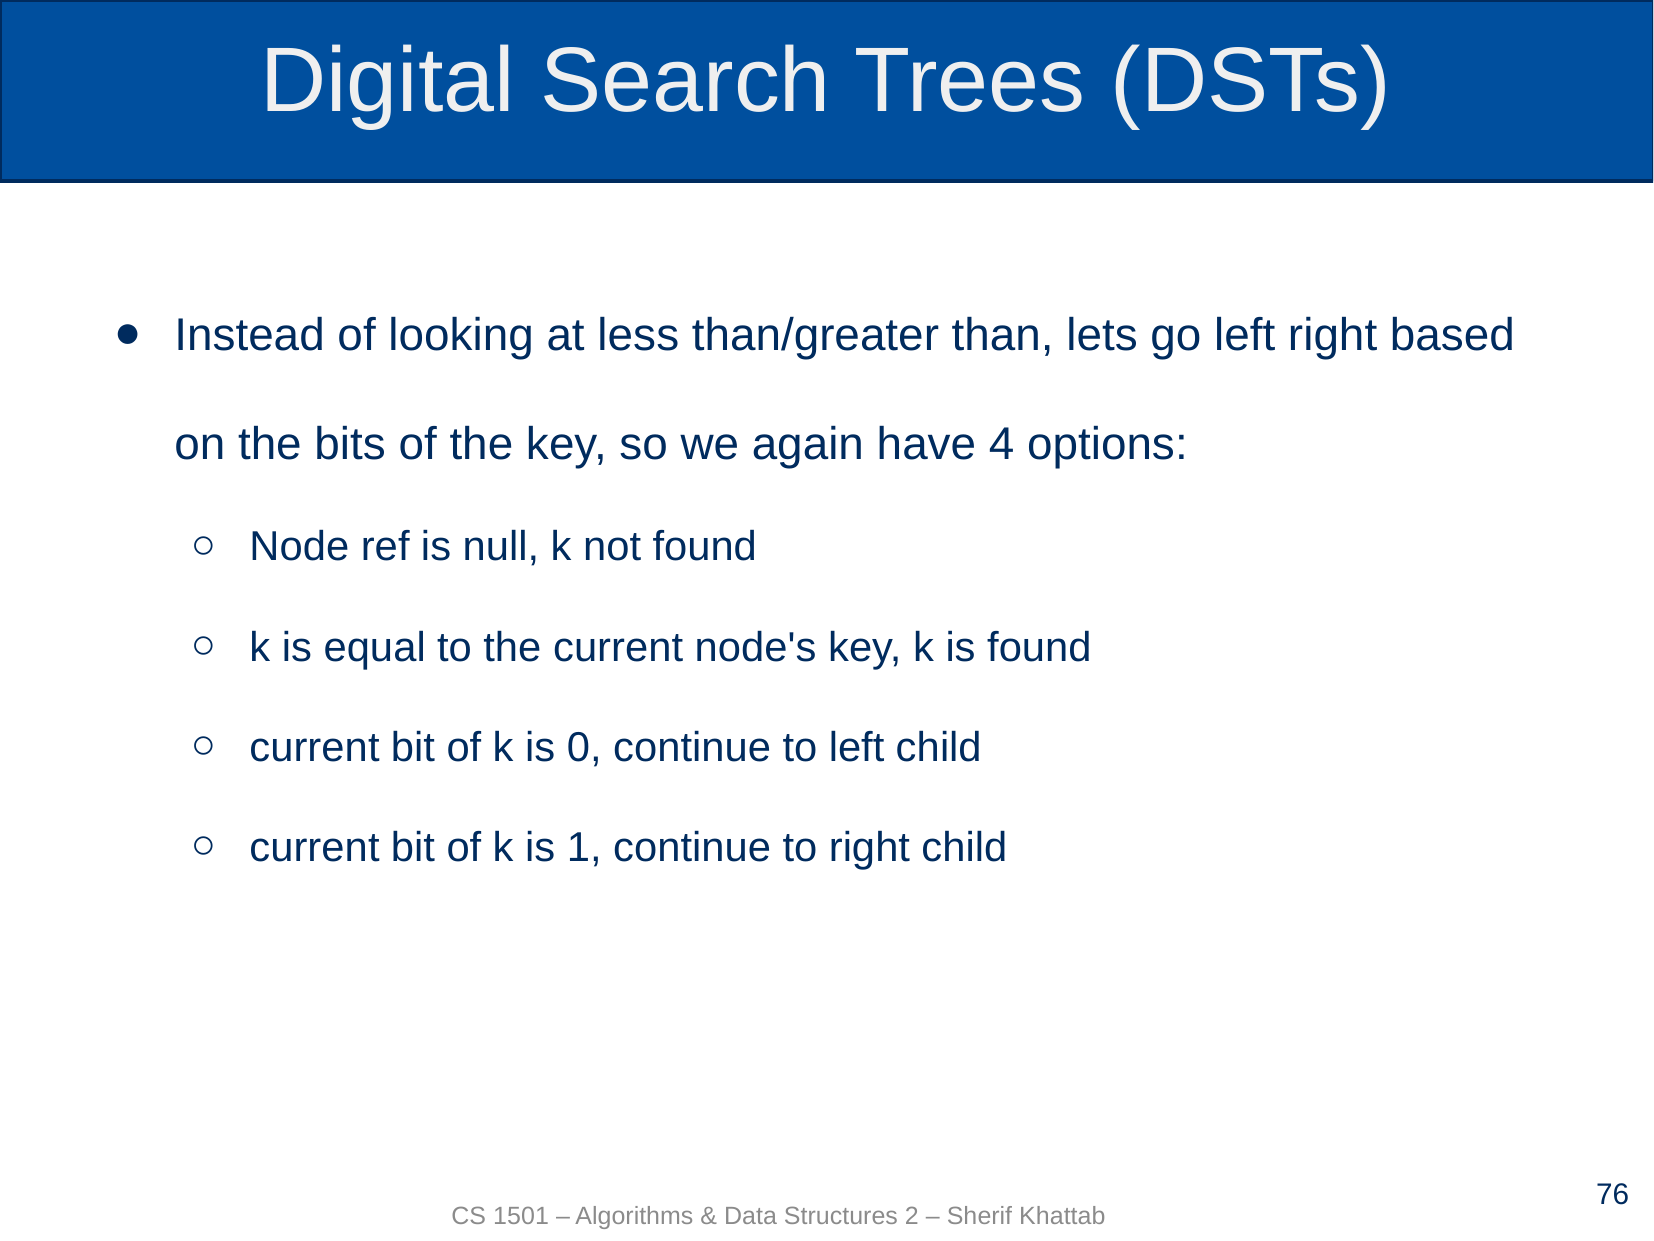

# Digital Search Trees (DSTs)
Instead of looking at less than/greater than, lets go left right based on the bits of the key, so we again have 4 options:
Node ref is null, k not found
k is equal to the current node's key, k is found
current bit of k is 0, continue to left child
current bit of k is 1, continue to right child
76
CS 1501 – Algorithms & Data Structures 2 – Sherif Khattab